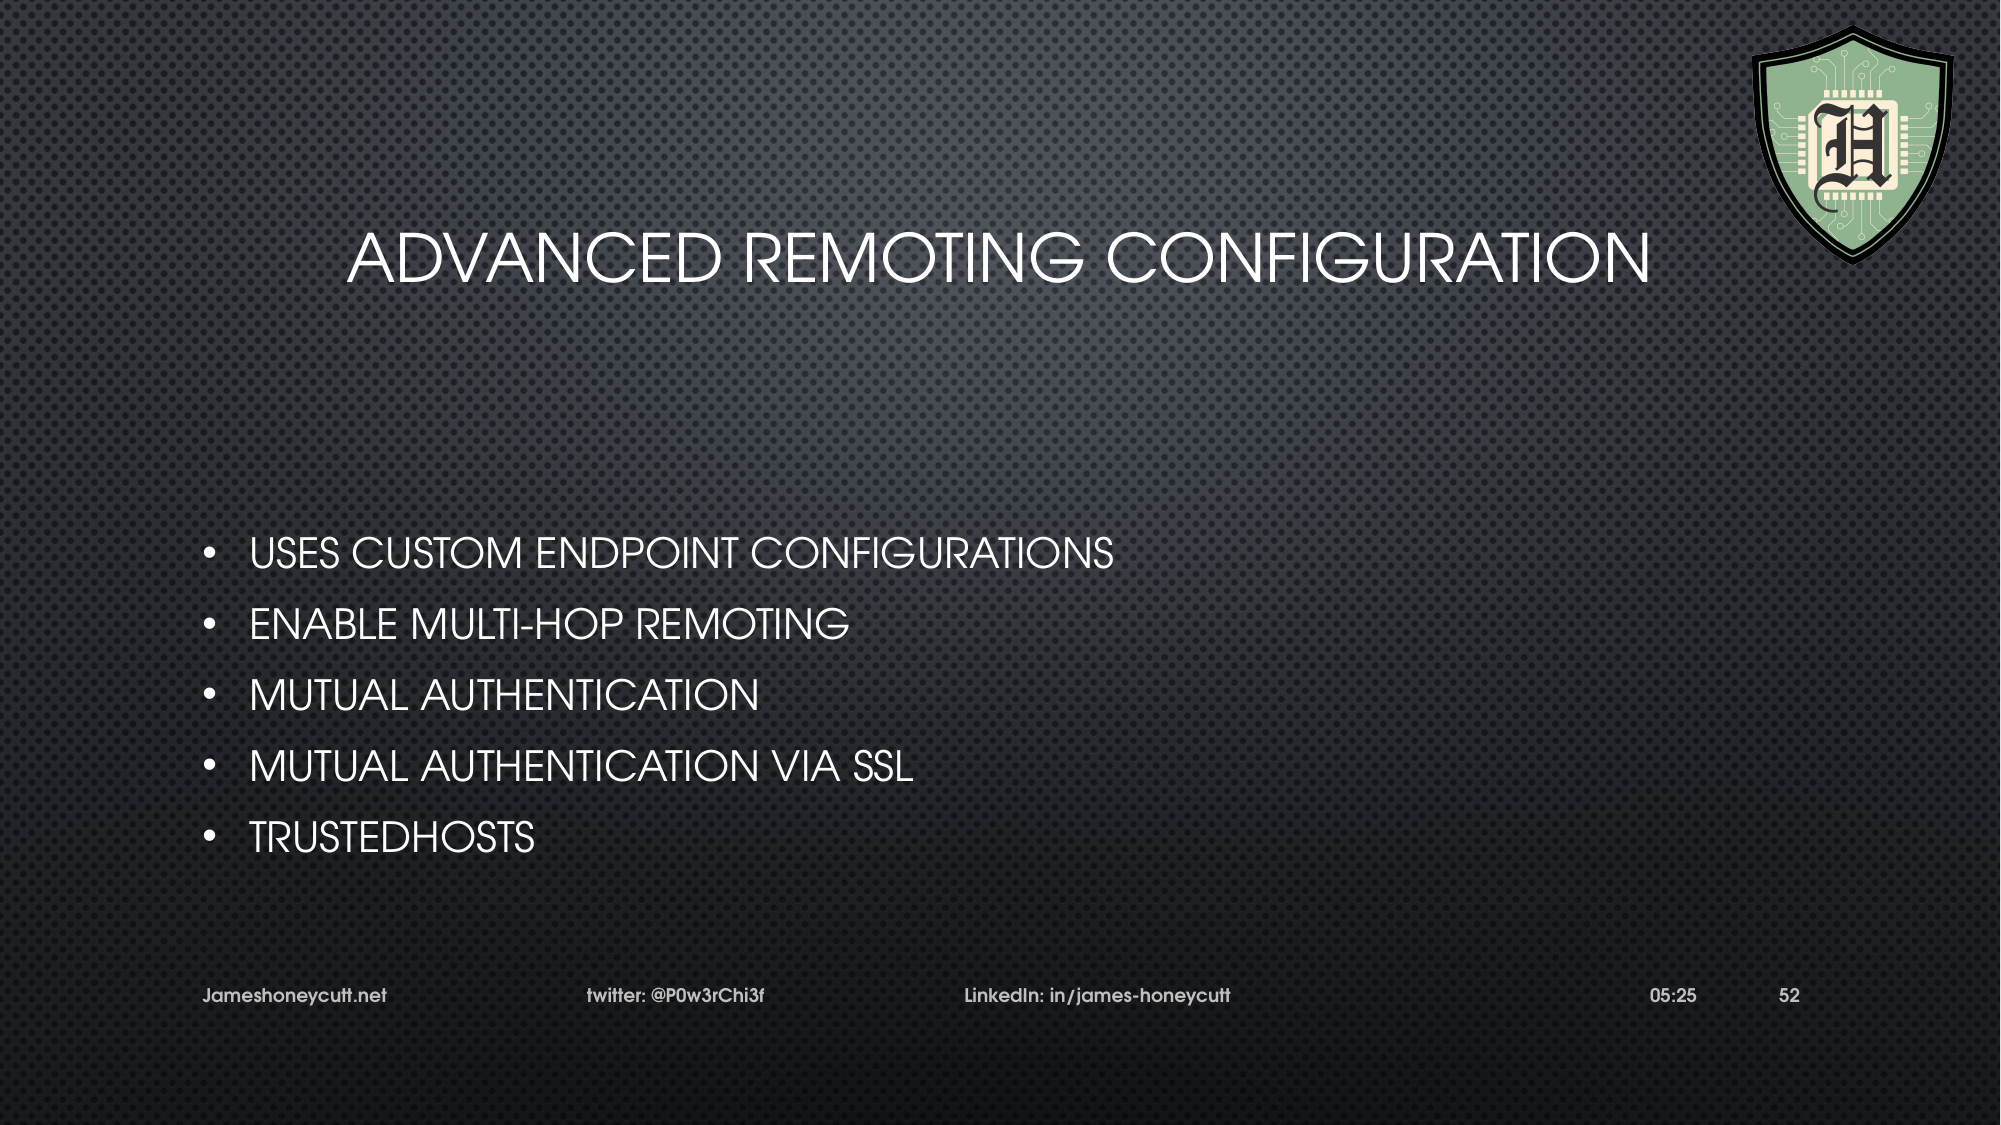

# Advanced remoting configuration
Uses custom endpoint configurations
Enable multi-hop remoting
Mutual Authentication
Mutual authentication via SSL
TrustedHosts
Jameshoneycutt.net                                      twitter: @P0w3rChi3f                                      LinkedIn: in/james-honeycutt
05:25
52